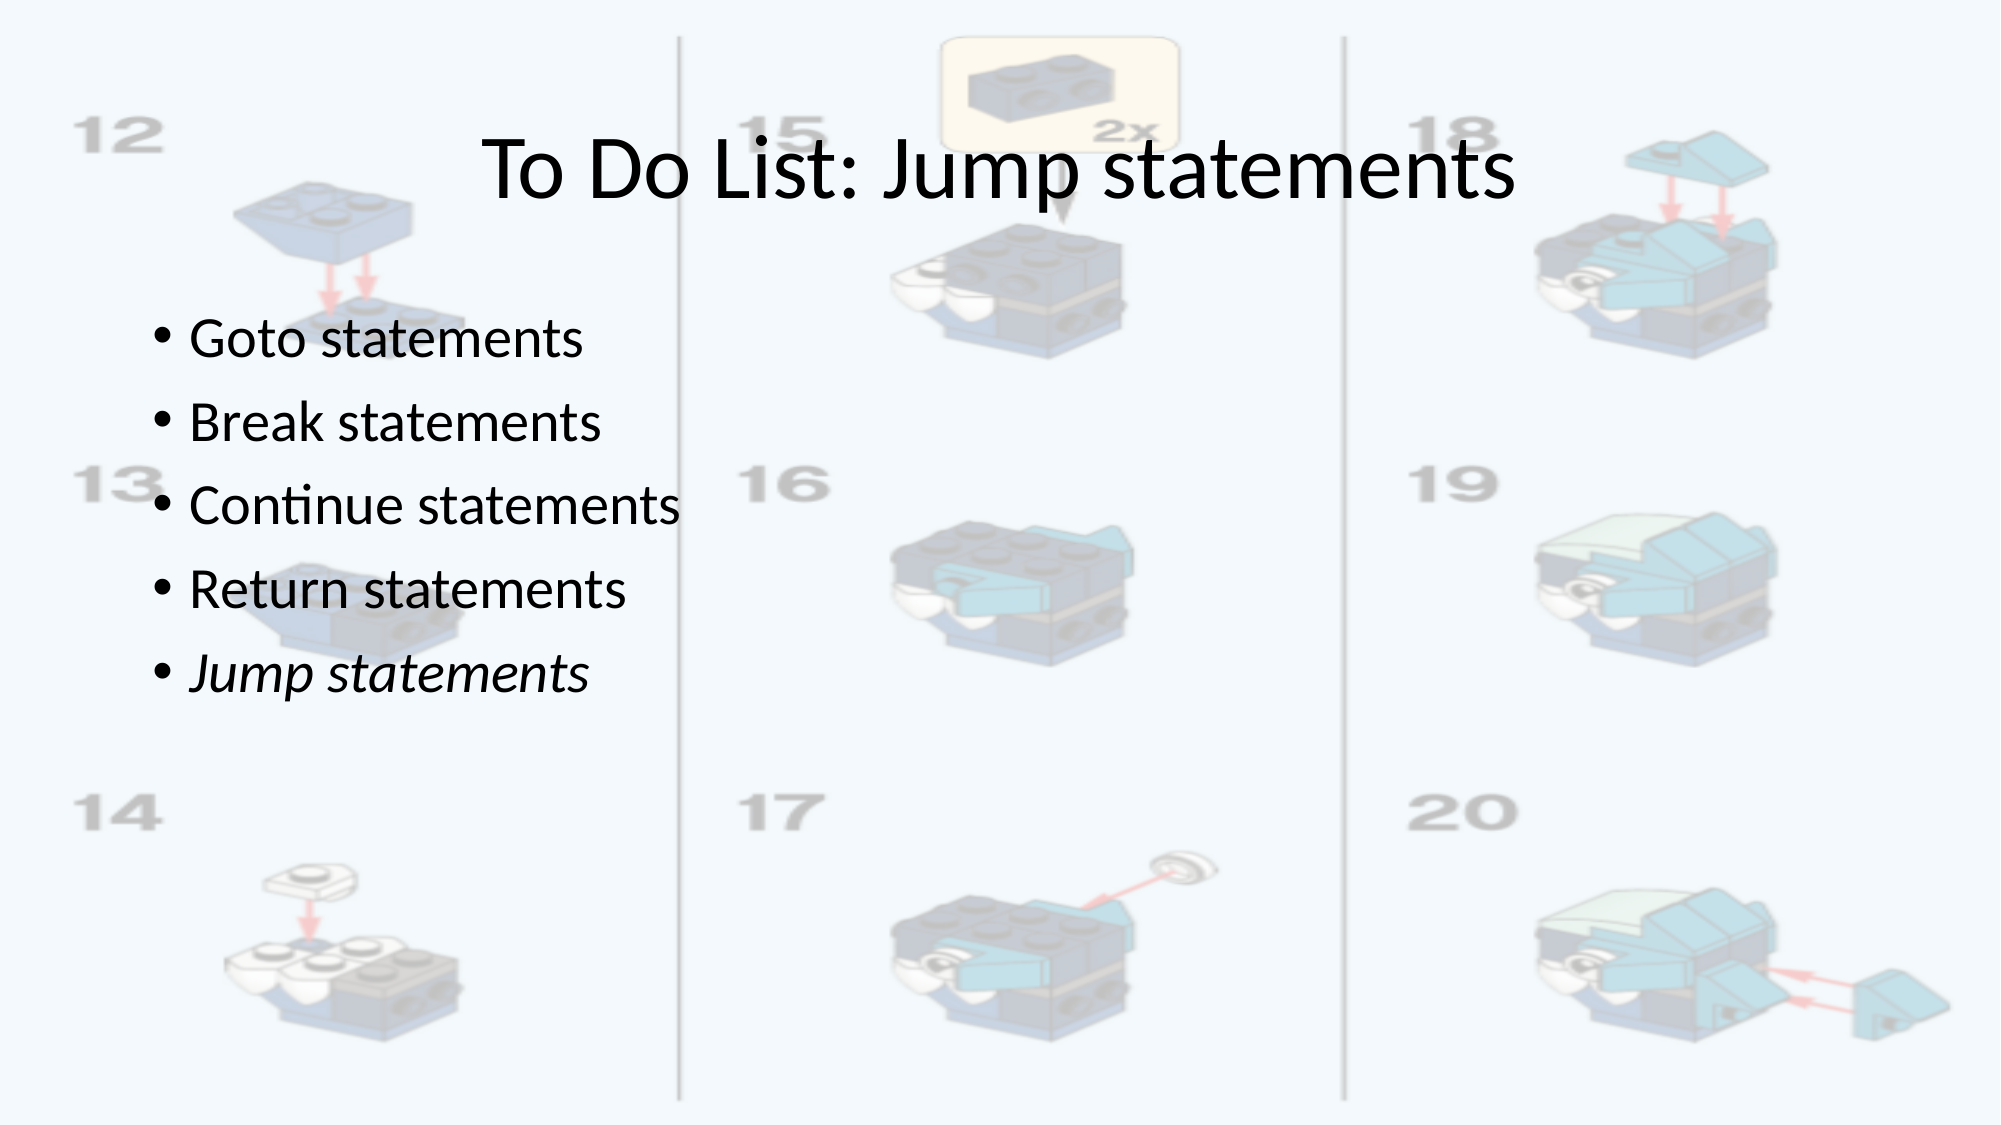

# To Do List: Jump statements
Goto statements
Break statements
Continue statements
Return statements
Jump statements